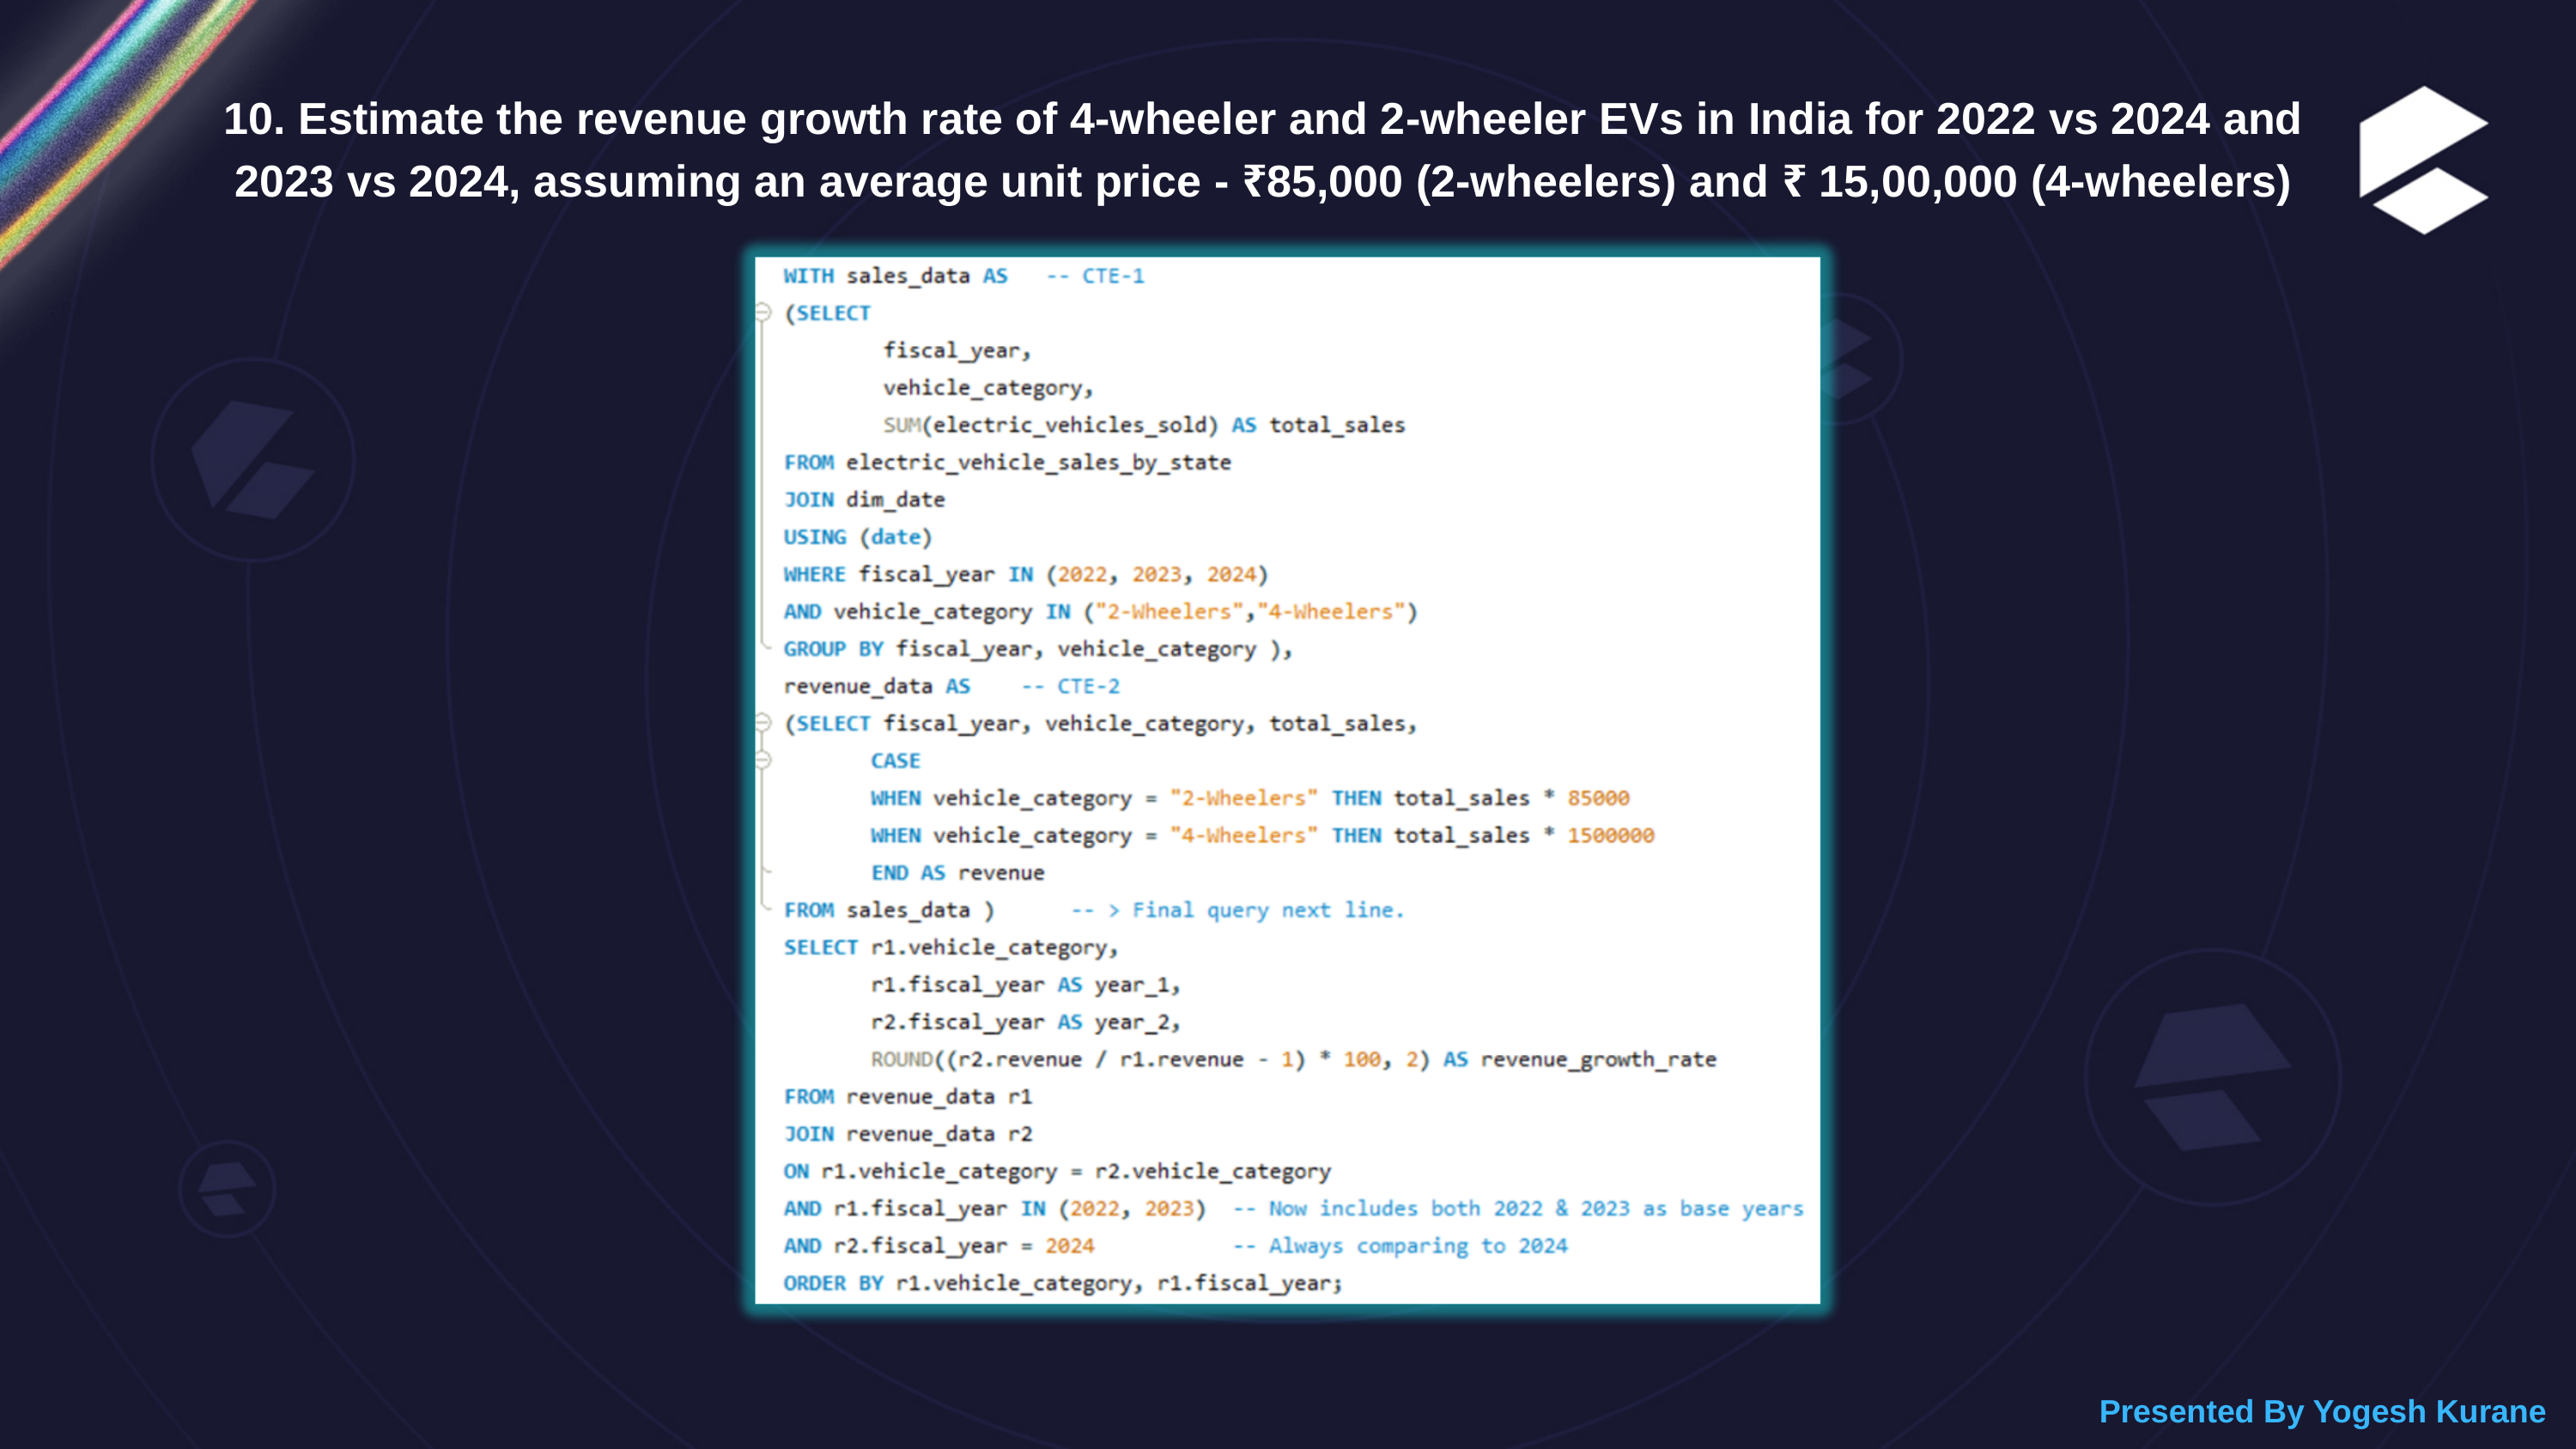

10. Estimate the revenue growth rate of 4-wheeler and 2-wheeler EVs in India for 2022 vs 2024 and 2023 vs 2024, assuming an average unit price - ₹85,000 (2-wheelers) and ₹ 15,00,000 (4-wheelers)

Presented By Yogesh Kurane